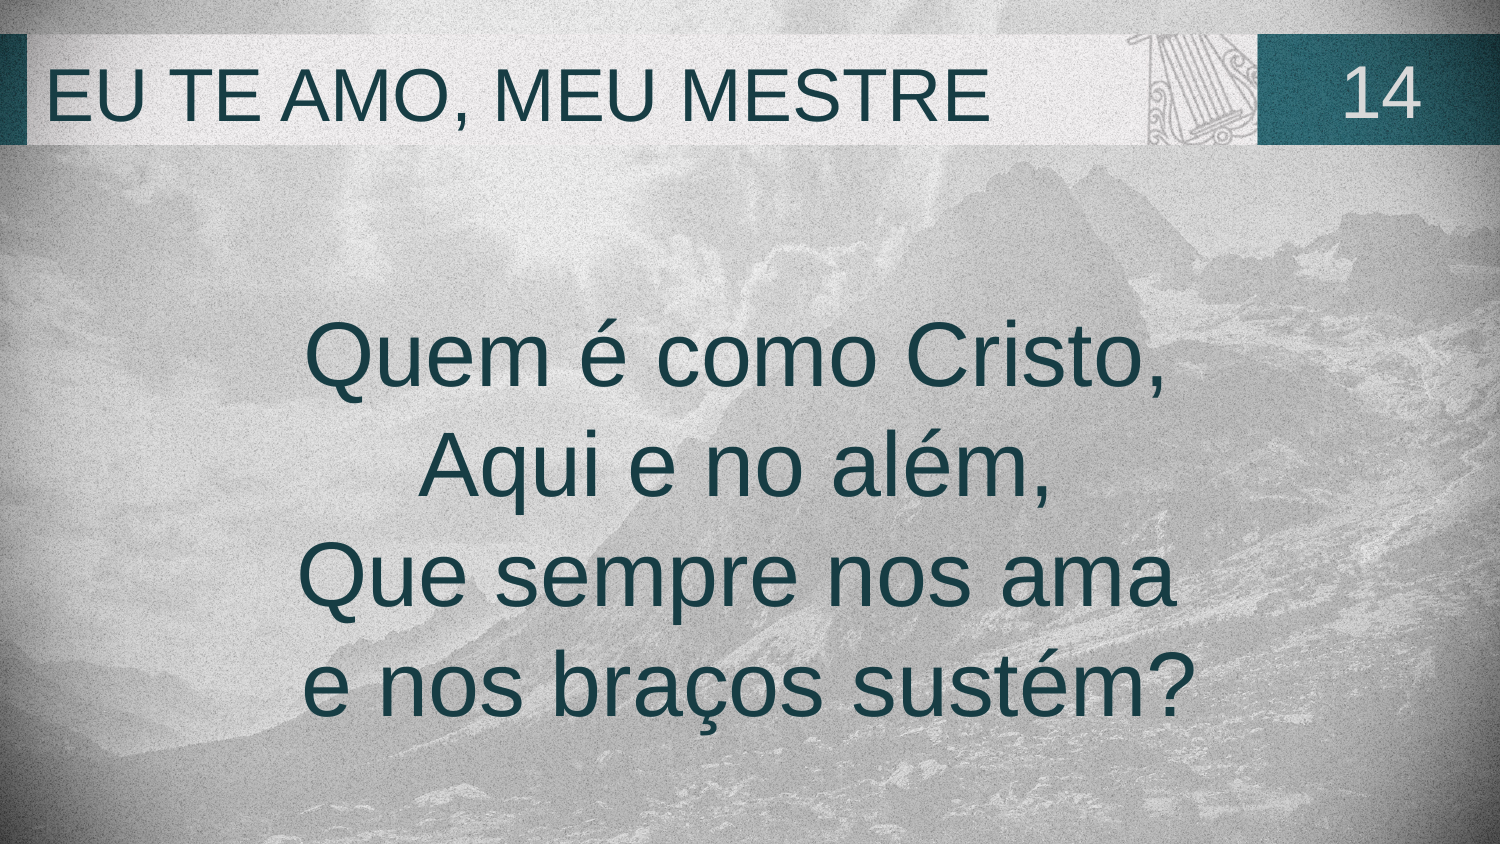

# EU TE AMO, MEU MESTRE
14
Quem é como Cristo,
Aqui e no além,
Que sempre nos ama
e nos braços sustém?